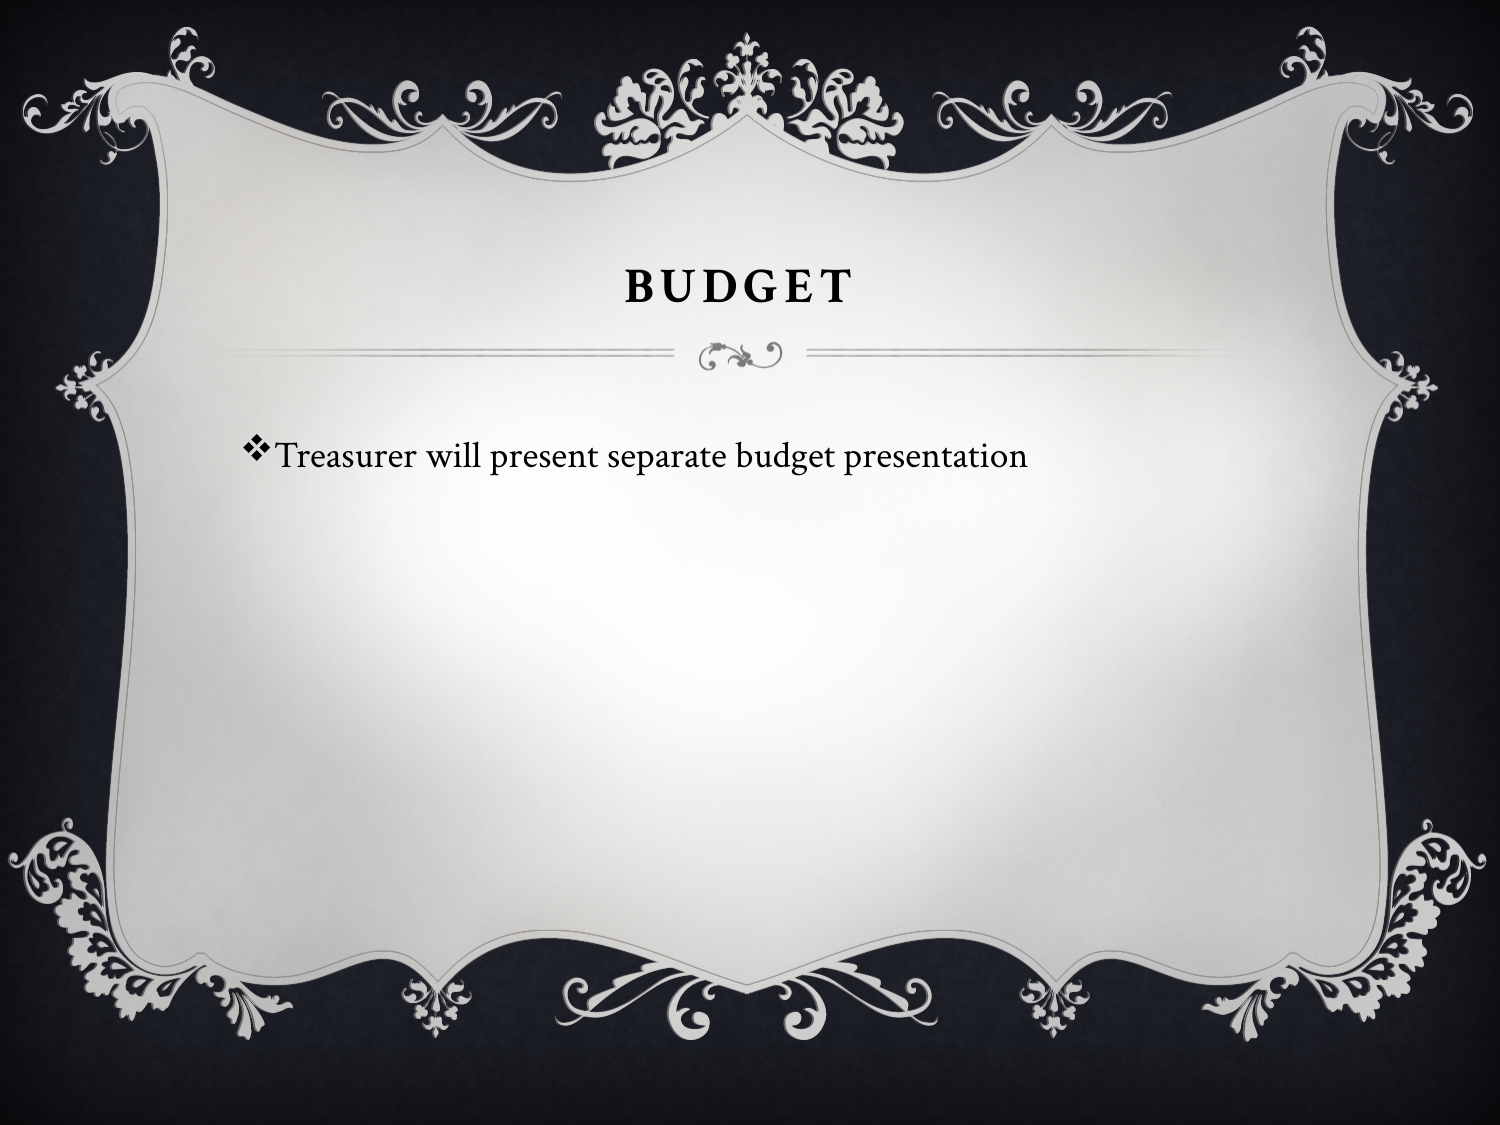

# Budget
Treasurer will present separate budget presentation